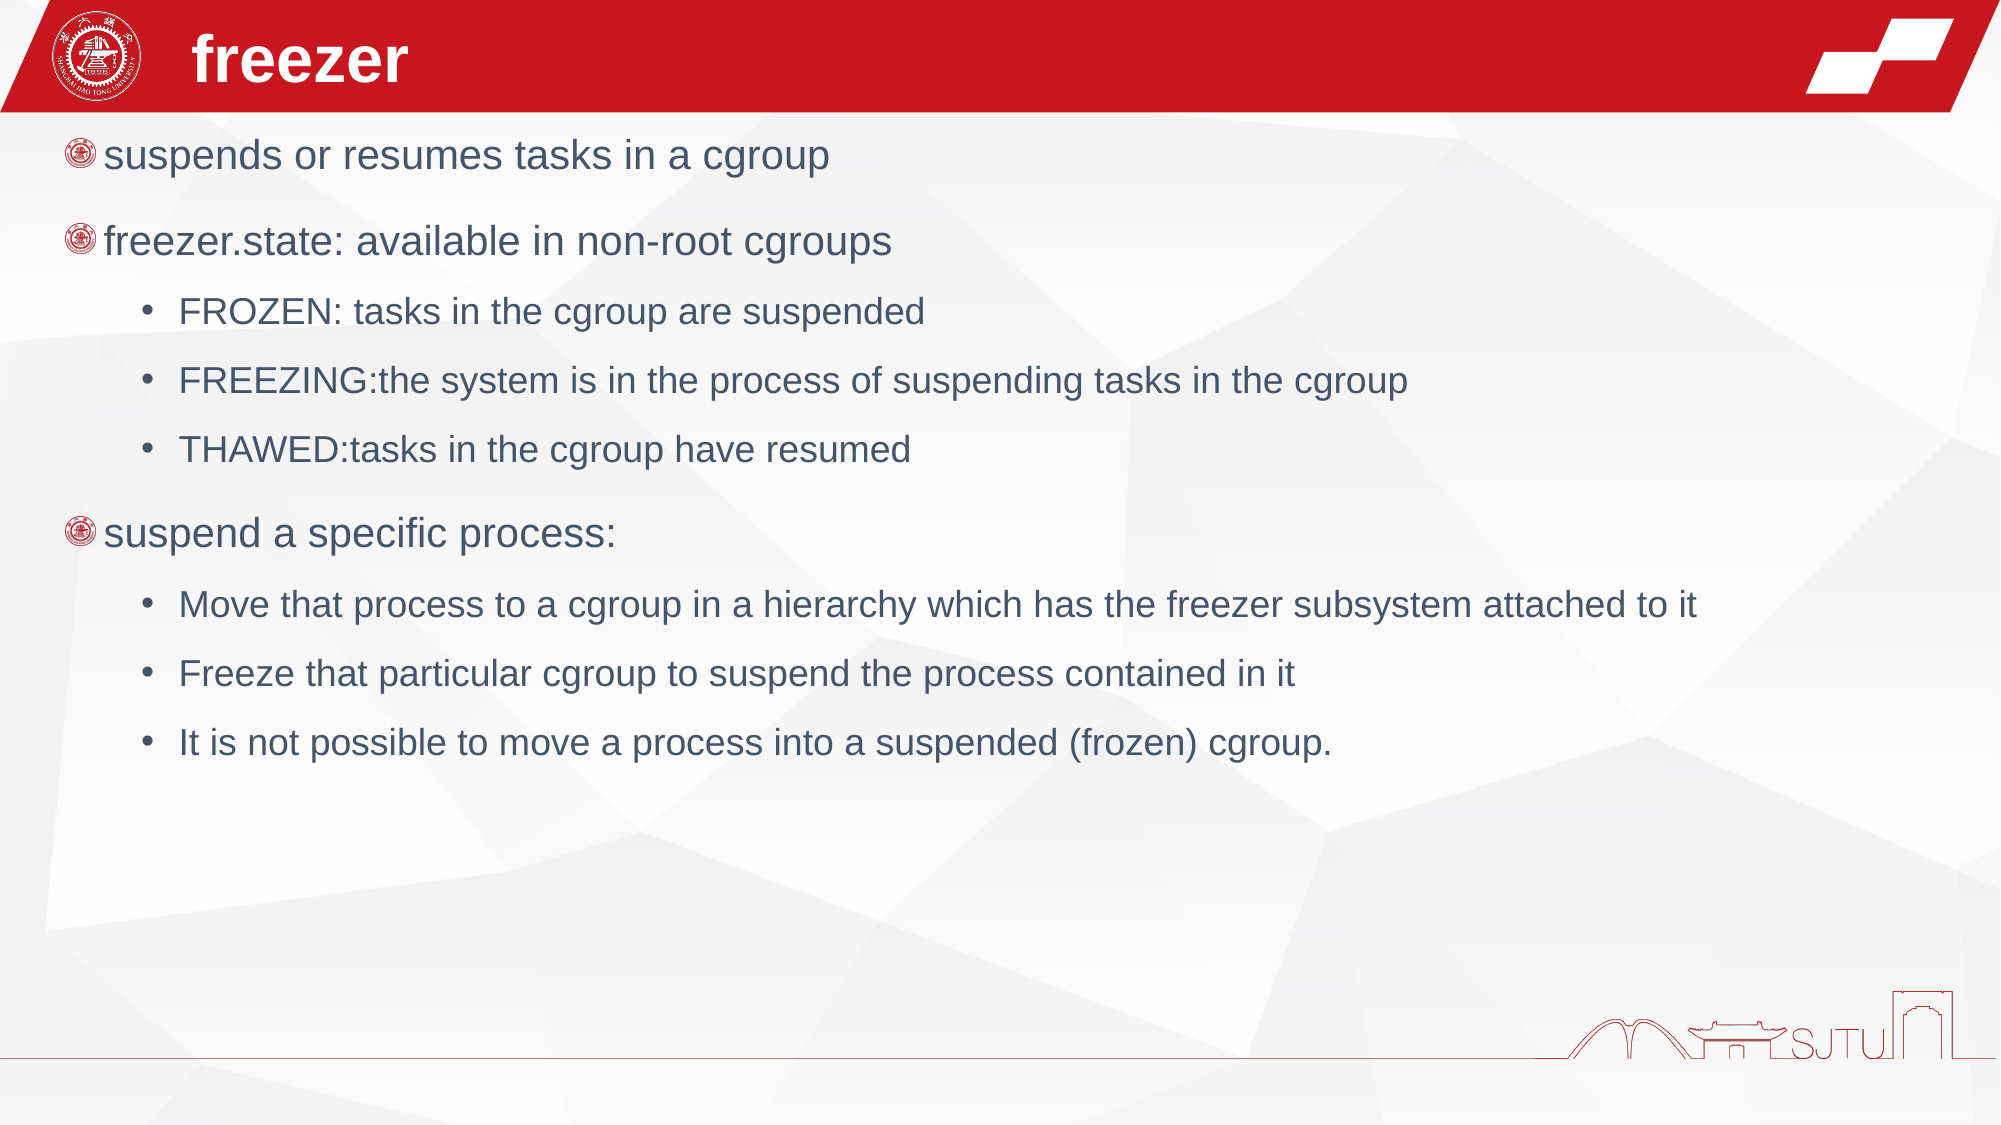

freezer
suspends or resumes tasks in a cgroup
freezer.state: available in non-root cgroups
FROZEN: tasks in the cgroup are suspended
FREEZING:the system is in the process of suspending tasks in the cgroup
THAWED:tasks in the cgroup have resumed
suspend a specific process:
Move that process to a cgroup in a hierarchy which has the freezer subsystem attached to it
Freeze that particular cgroup to suspend the process contained in it
It is not possible to move a process into a suspended (frozen) cgroup.